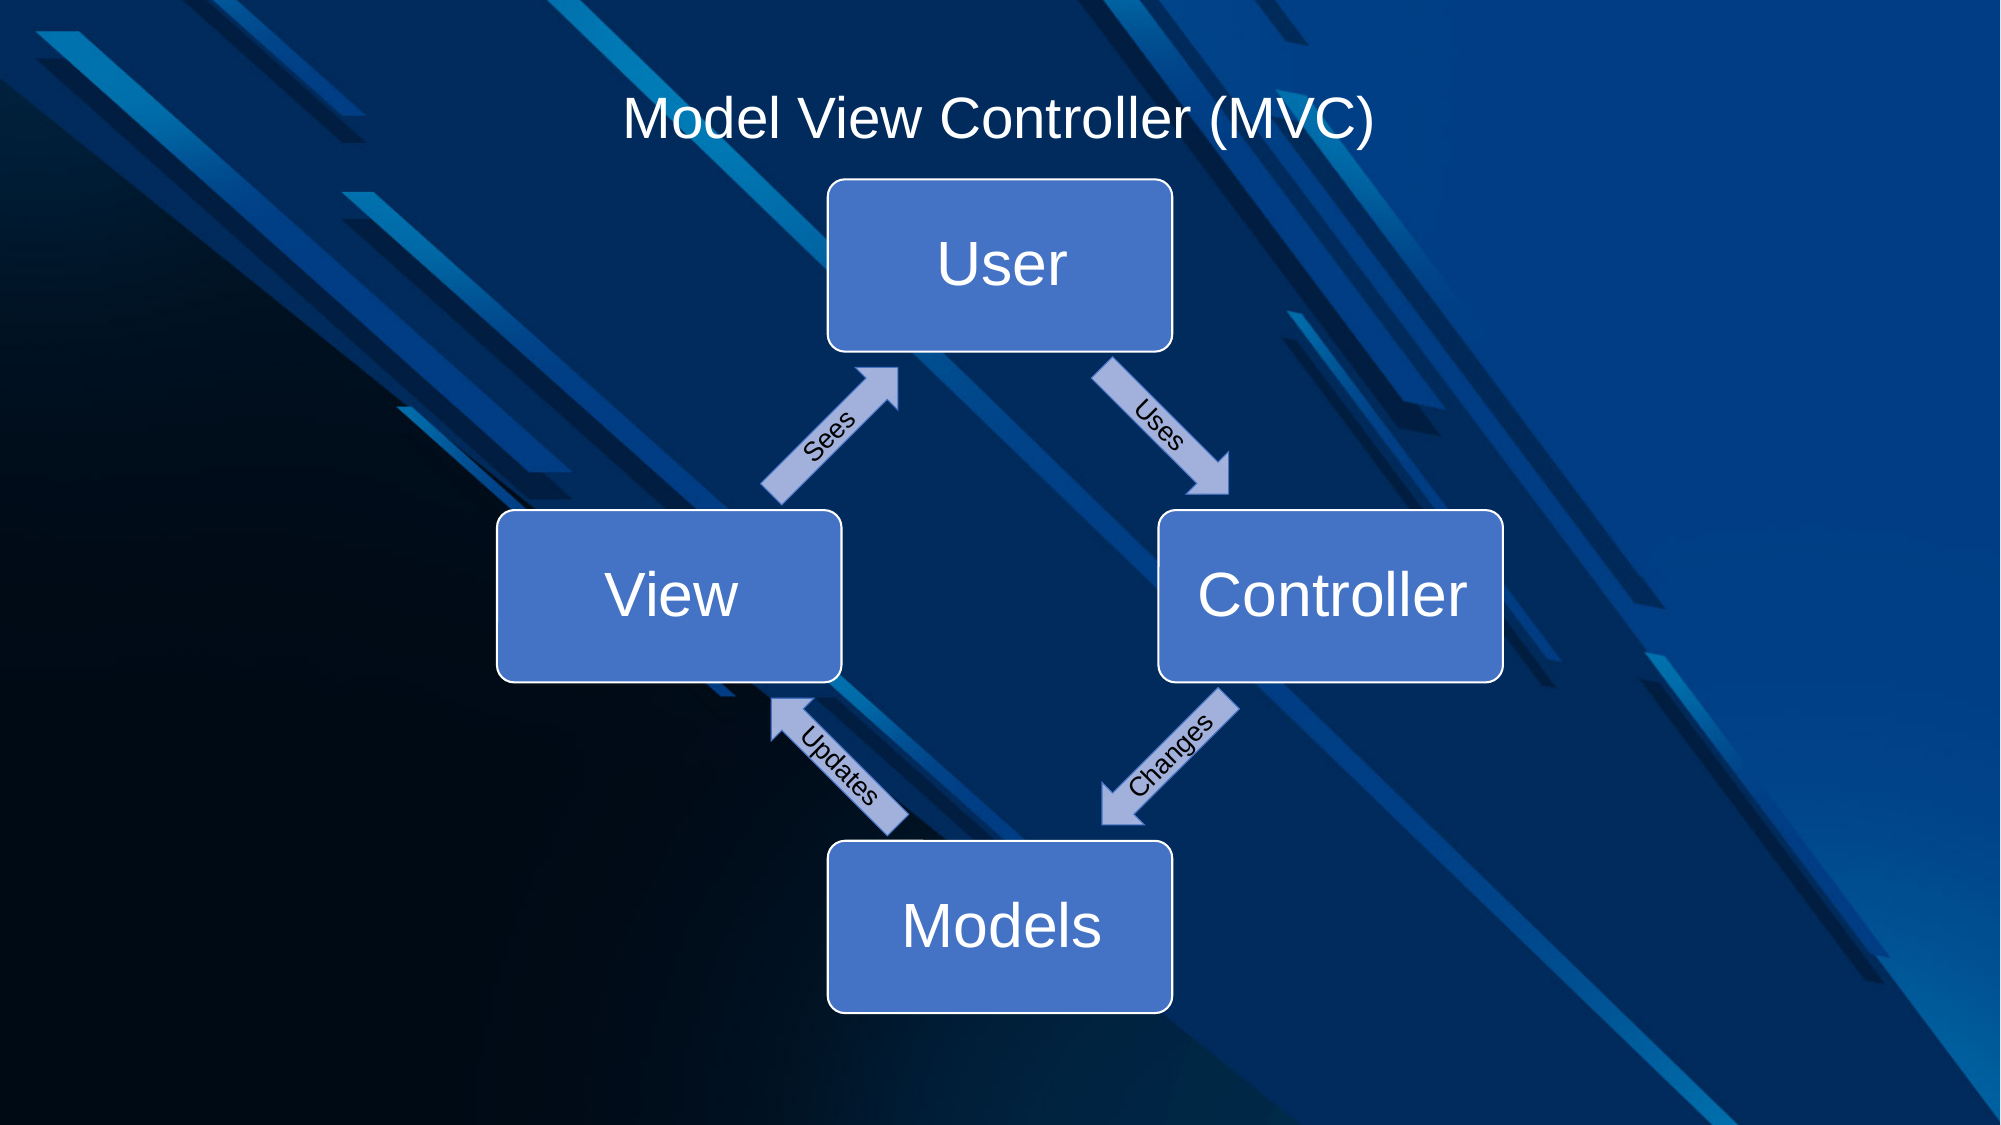

# Model View Controller (MVC)
User
Uses
Controller
Changes
Models
Updates
View
Sees